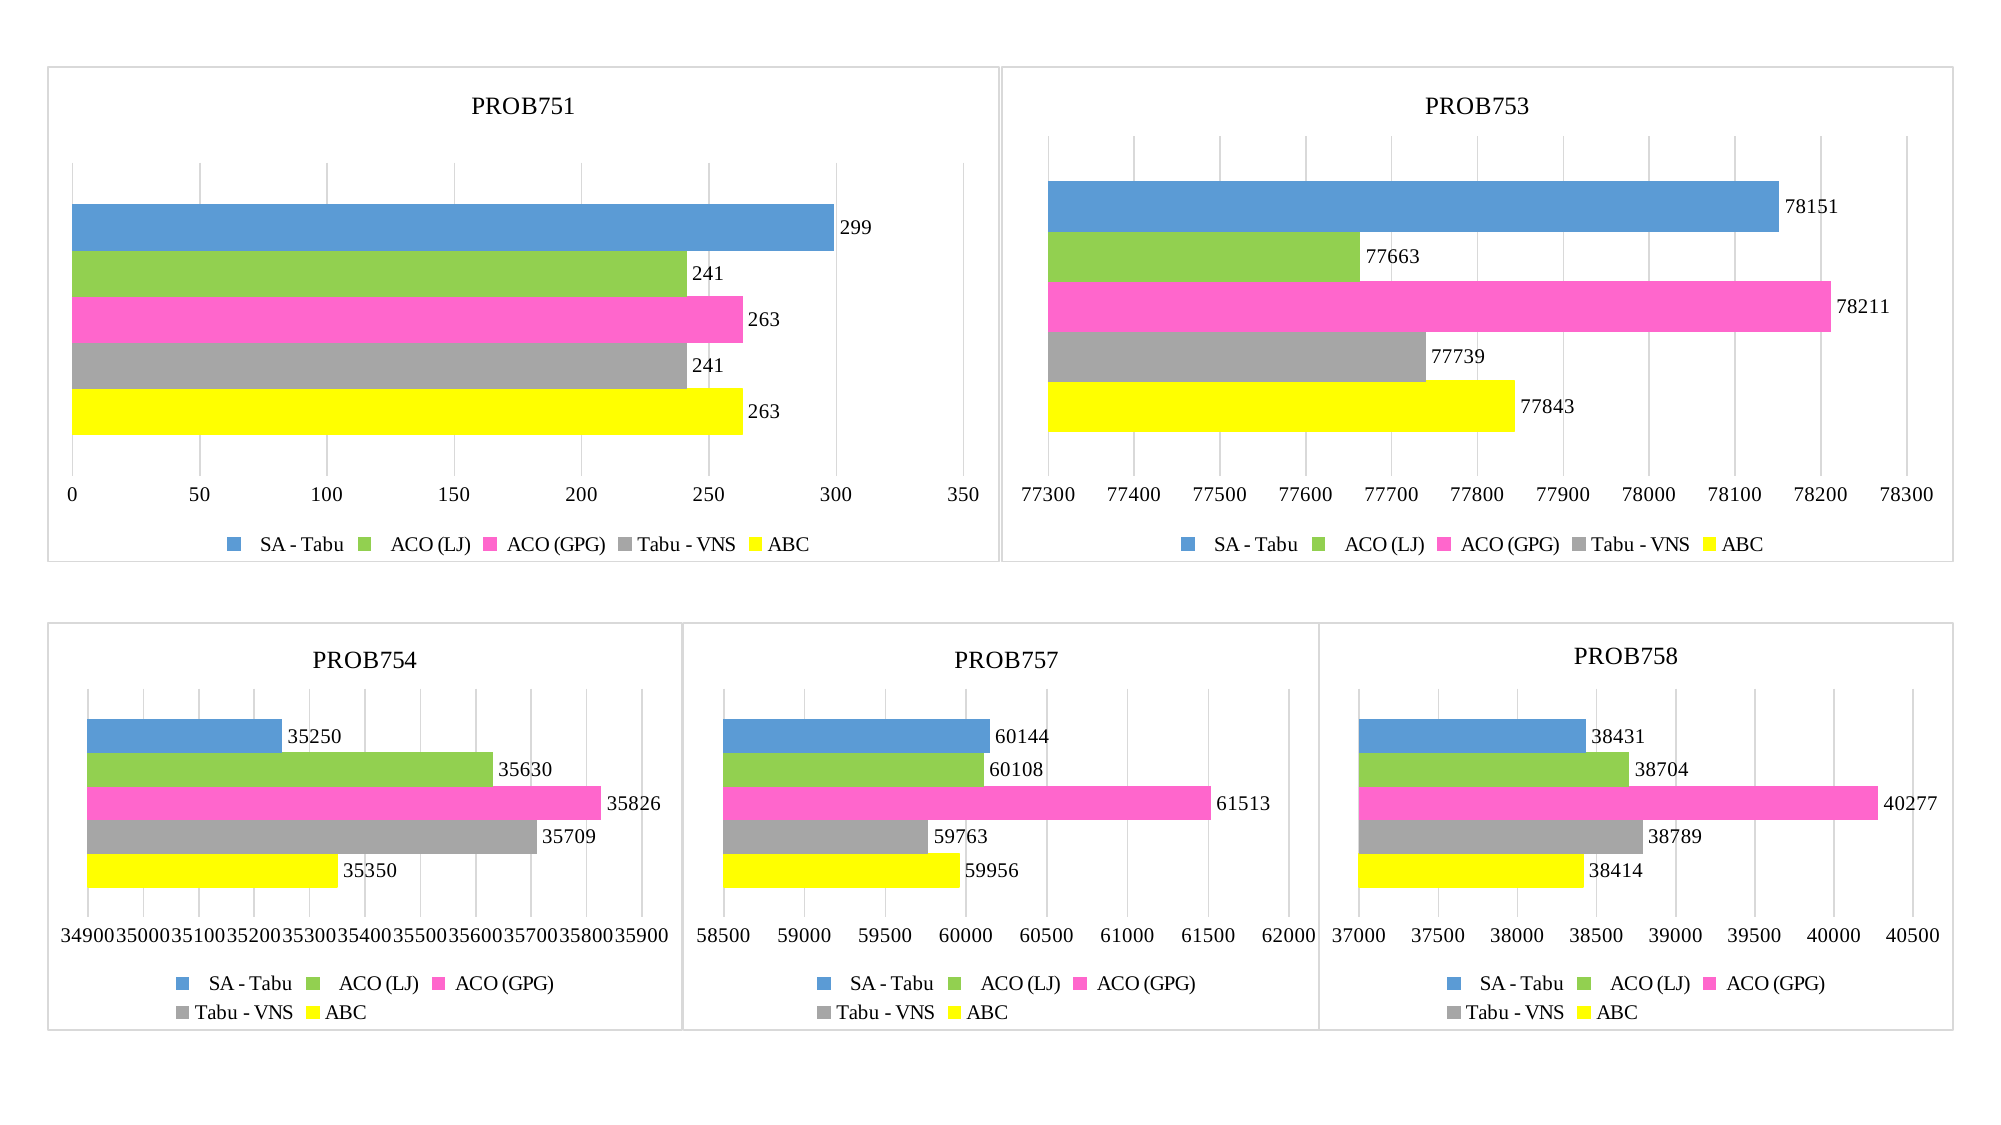

### Chart: PROB751

| Category | ABC   | Tabu - VNS |  ACO (GPG) |    ACO (LJ) |    SA - Tabu |
|---|---|---|---|---|---|
| PROB751 | 263.0 | 241.0 | 263.0 | 241.0 | 299.0 |

### Chart: PROB753

| Category | ABC   | Tabu - VNS |  ACO (GPG) |    ACO (LJ) |    SA - Tabu |
|---|---|---|---|---|---|
| PROB753 | 77843.0 | 77739.0 | 78211.0 | 77663.0 | 78151.0 |

### Chart: PROB754

| Category | ABC   | Tabu - VNS |  ACO (GPG) |    ACO (LJ) |    SA - Tabu |
|---|---|---|---|---|---|
| PROB754 | 35350.0 | 35709.0 | 35826.0 | 35630.0 | 35250.0 |

### Chart: PROB757

| Category | ABC   | Tabu - VNS |  ACO (GPG) |    ACO (LJ) |    SA - Tabu |
|---|---|---|---|---|---|
| PROB757 | 59956.0 | 59763.0 | 61513.0 | 60108.0 | 60144.0 |

### Chart: PROB758

| Category | ABC   | Tabu - VNS |  ACO (GPG) |    ACO (LJ) |    SA - Tabu |
|---|---|---|---|---|---|
| PROB758 | 38414.0 | 38789.0 | 40277.0 | 38704.0 | 38431.0 |